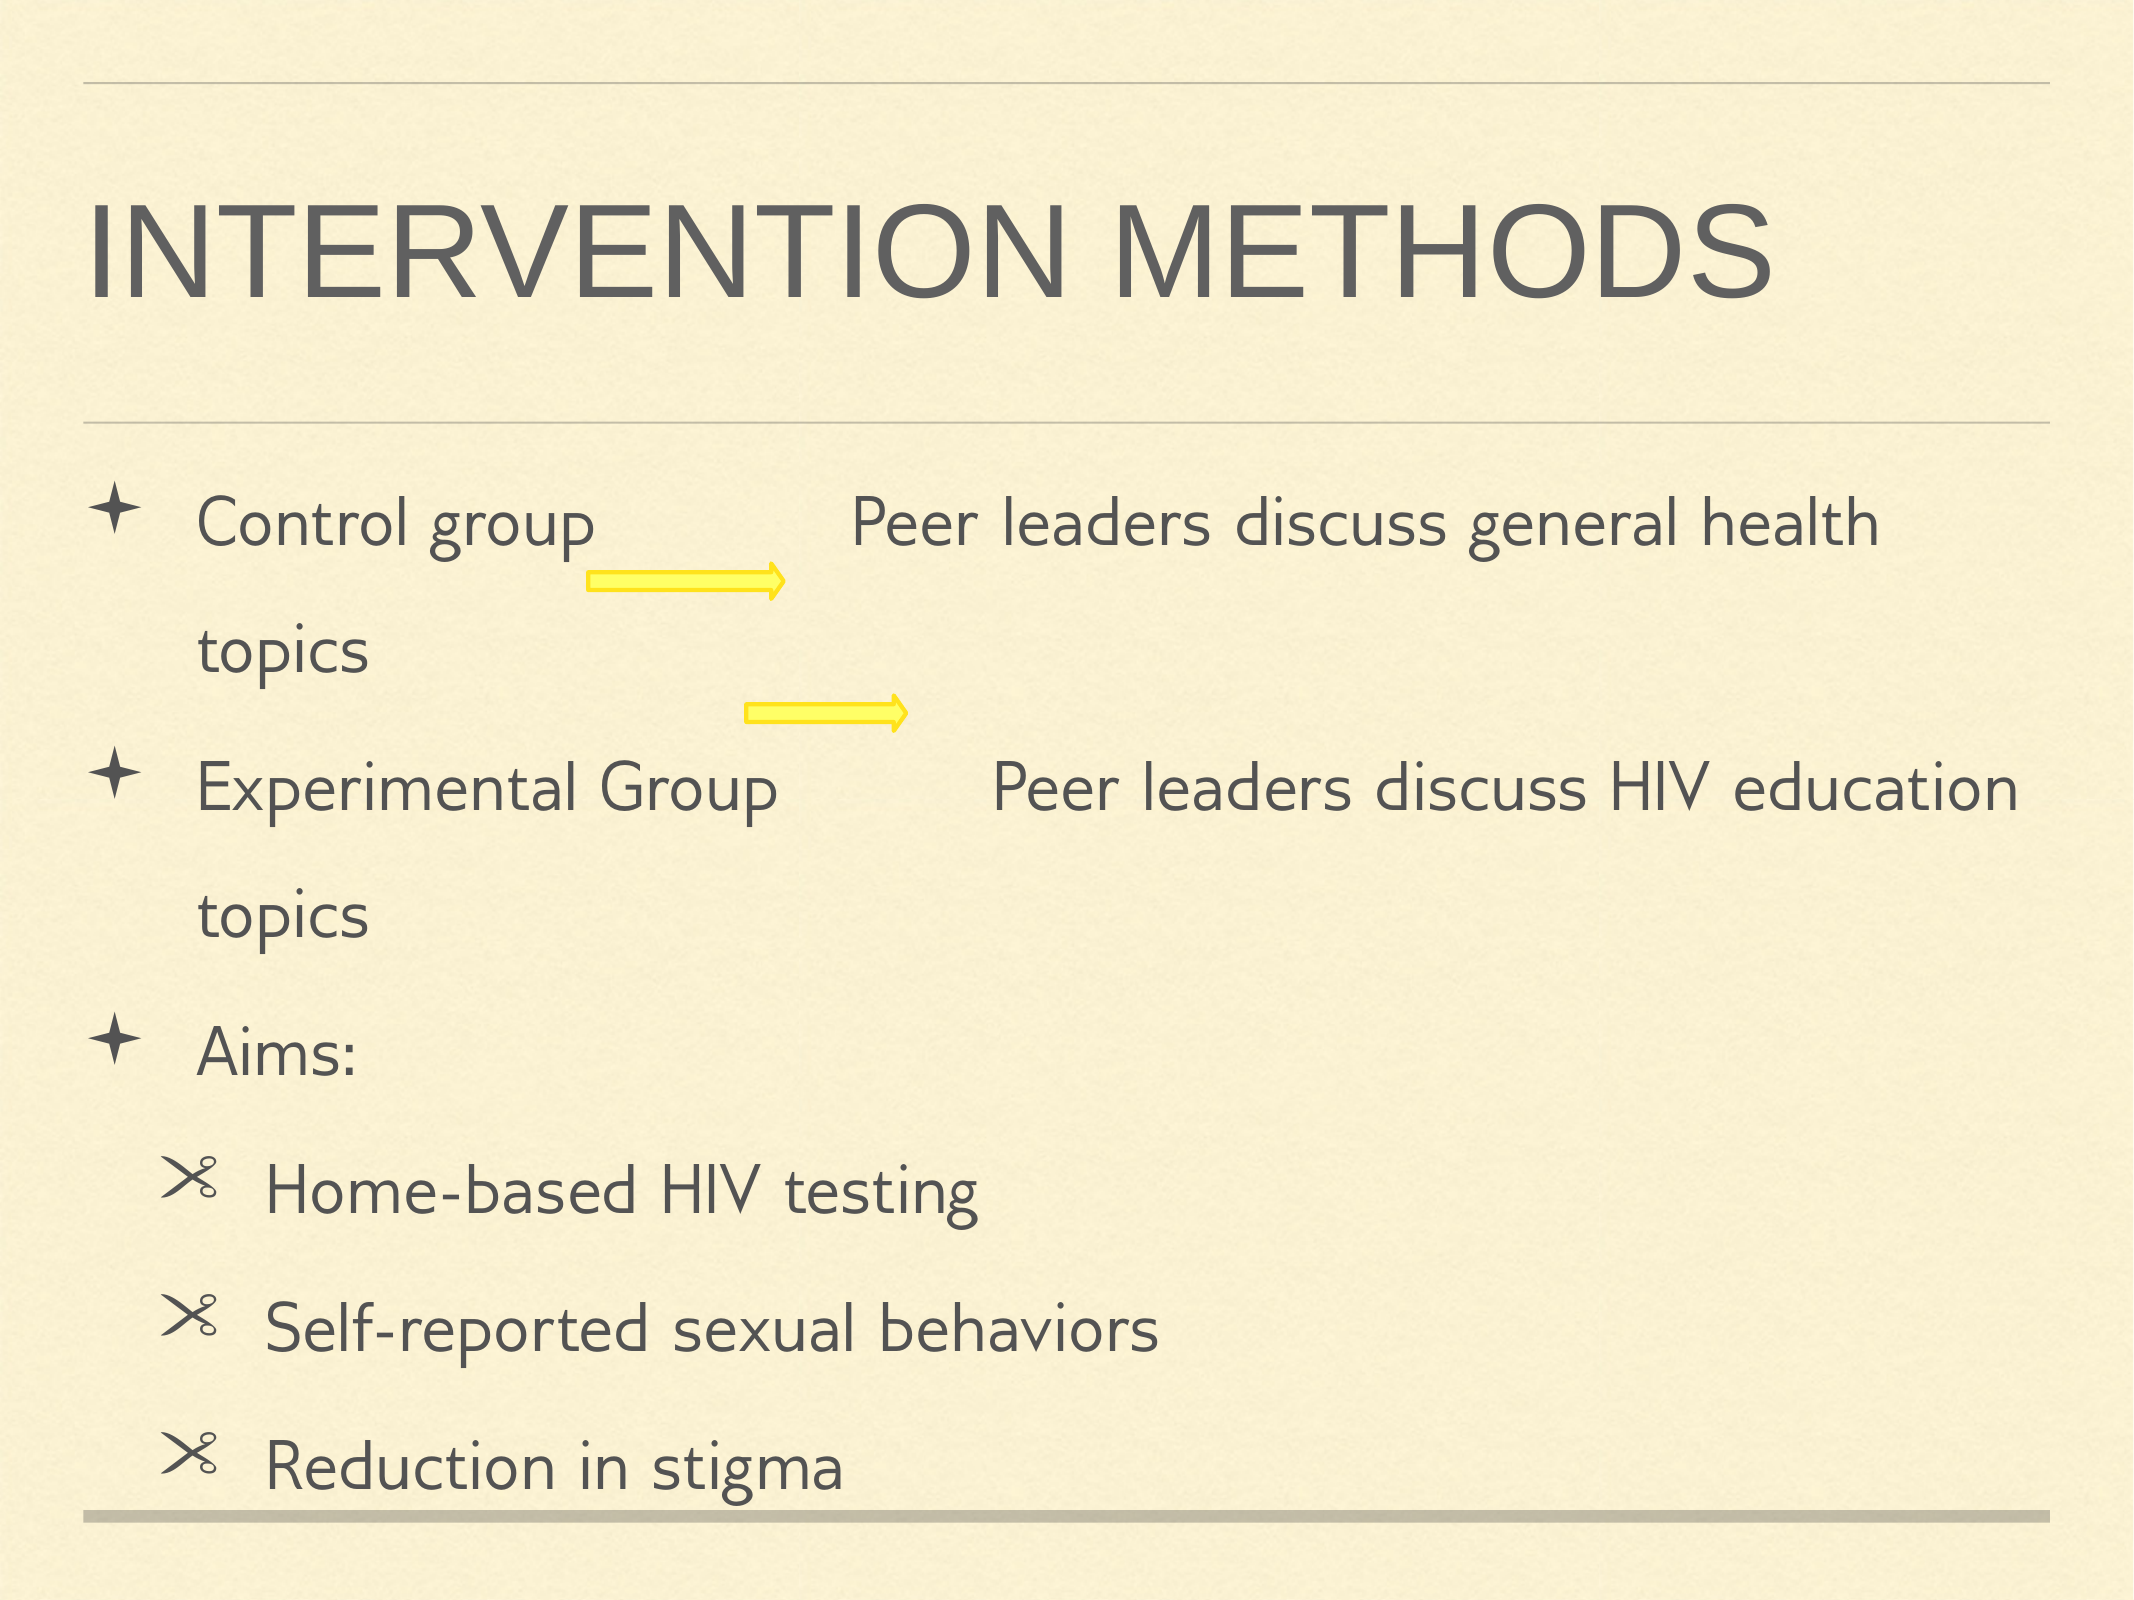

# Intervention Methods
Control group            Peer leaders discuss general health topics
Experimental Group          Peer leaders discuss HIV education topics
Aims:
Home-based HIV testing
Self-reported sexual behaviors
Reduction in stigma